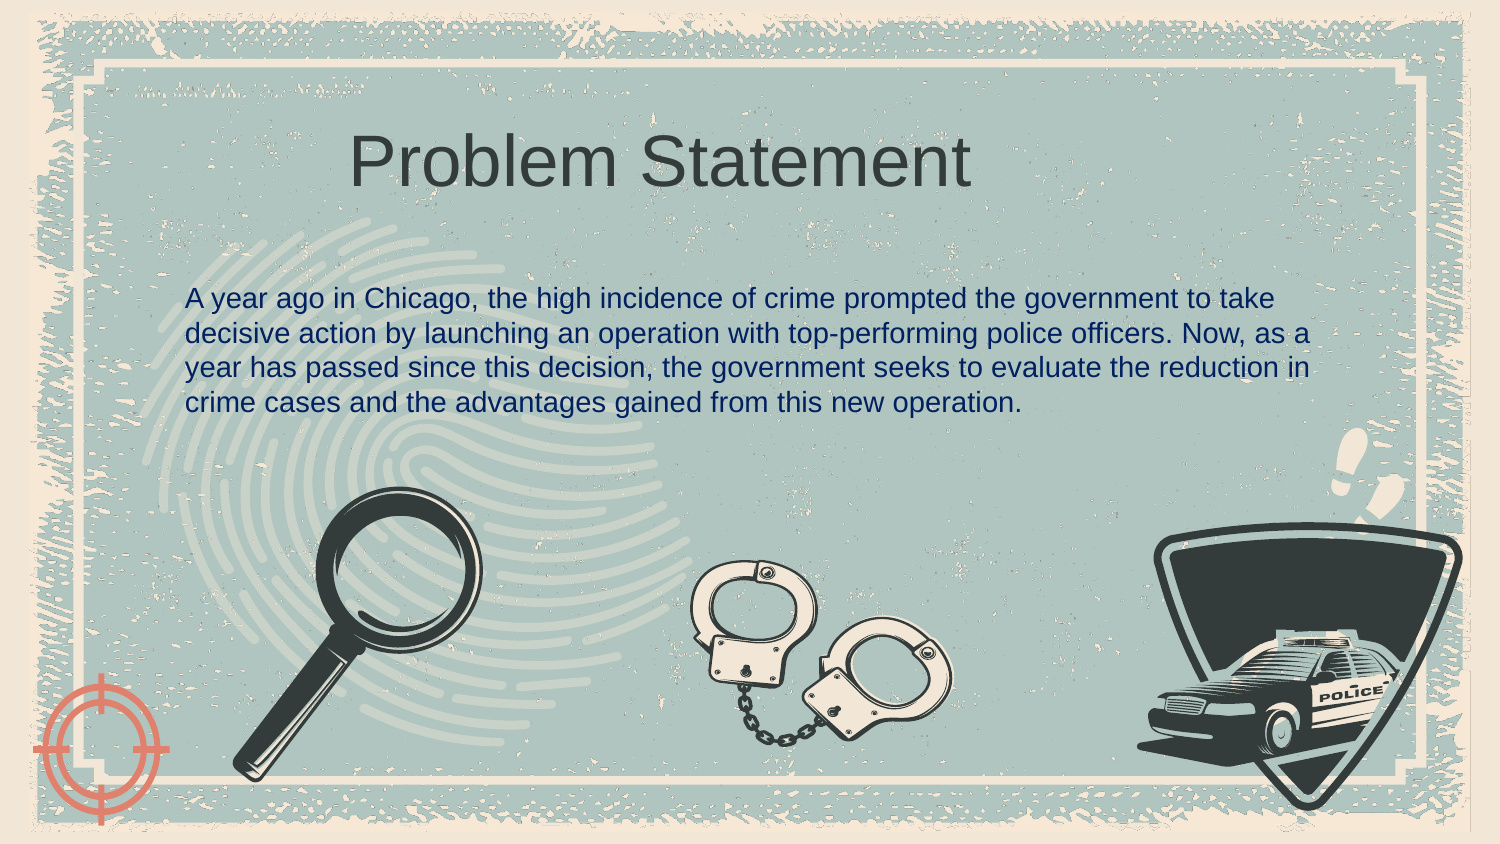

# Problem Statement
A year ago in Chicago, the high incidence of crime prompted the government to take decisive action by launching an operation with top-performing police officers. Now, as a year has passed since this decision, the government seeks to evaluate the reduction in crime cases and the advantages gained from this new operation.